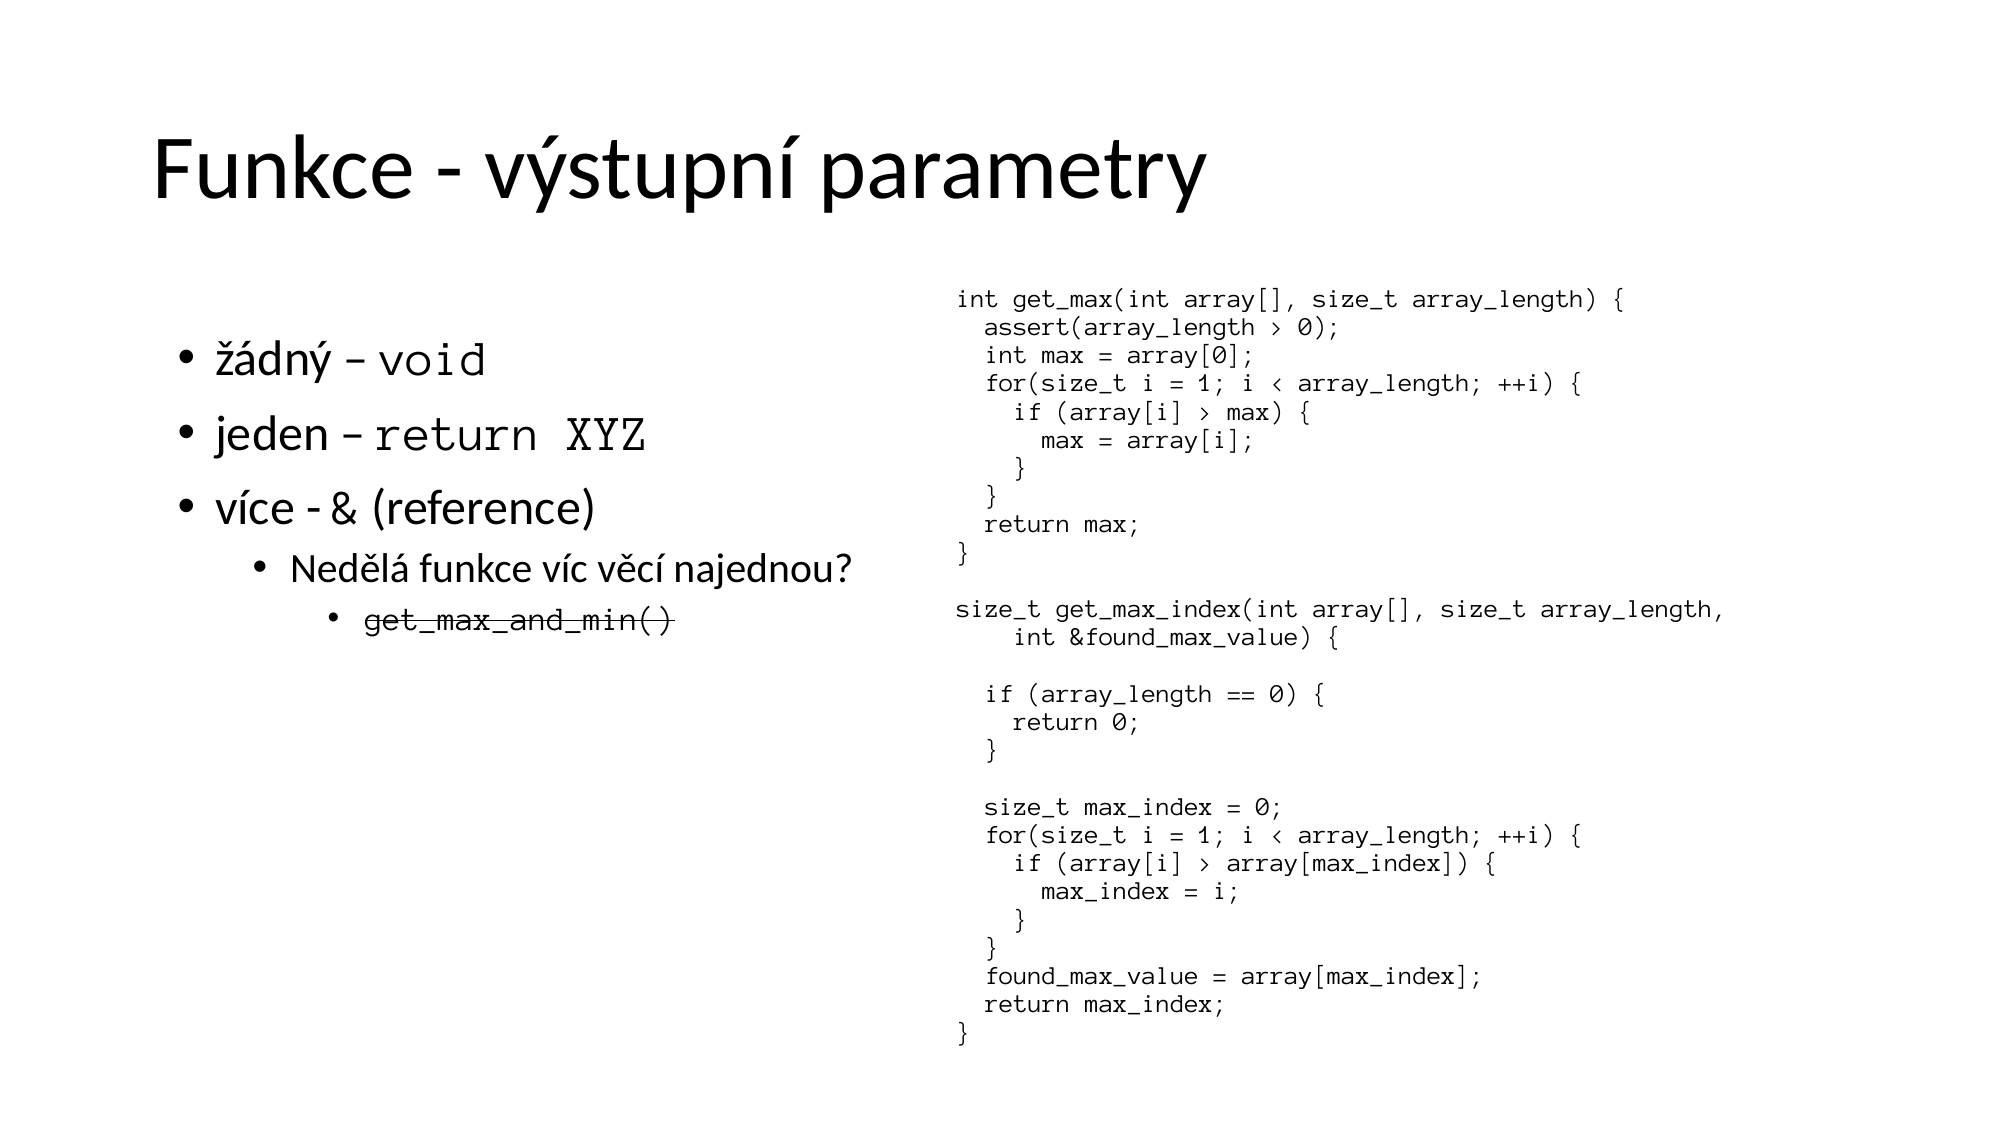

# Funkce - výstupní parametry
int get_max(int array[], size_t array_length) {
  assert(array_length > 0);
  int max = array[0];
  for(size_t i = 1; i < array_length; ++i) {
    if (array[i] > max) {
      max = array[i];
    }
  }
  return max;
}
size_t get_max_index(int array[], size_t array_length,
    int &found_max_value) {
  if (array_length == 0) {
    return 0;
  }
  size_t max_index = 0;
  for(size_t i = 1; i < array_length; ++i) {
    if (array[i] > array[max_index]) {
      max_index = i;
    }
  }
  found_max_value = array[max_index];
  return max_index;
}
žádný – void
jeden – return XYZ
více - & (reference)
Nedělá funkce víc věcí najednou?
get_max_and_min()